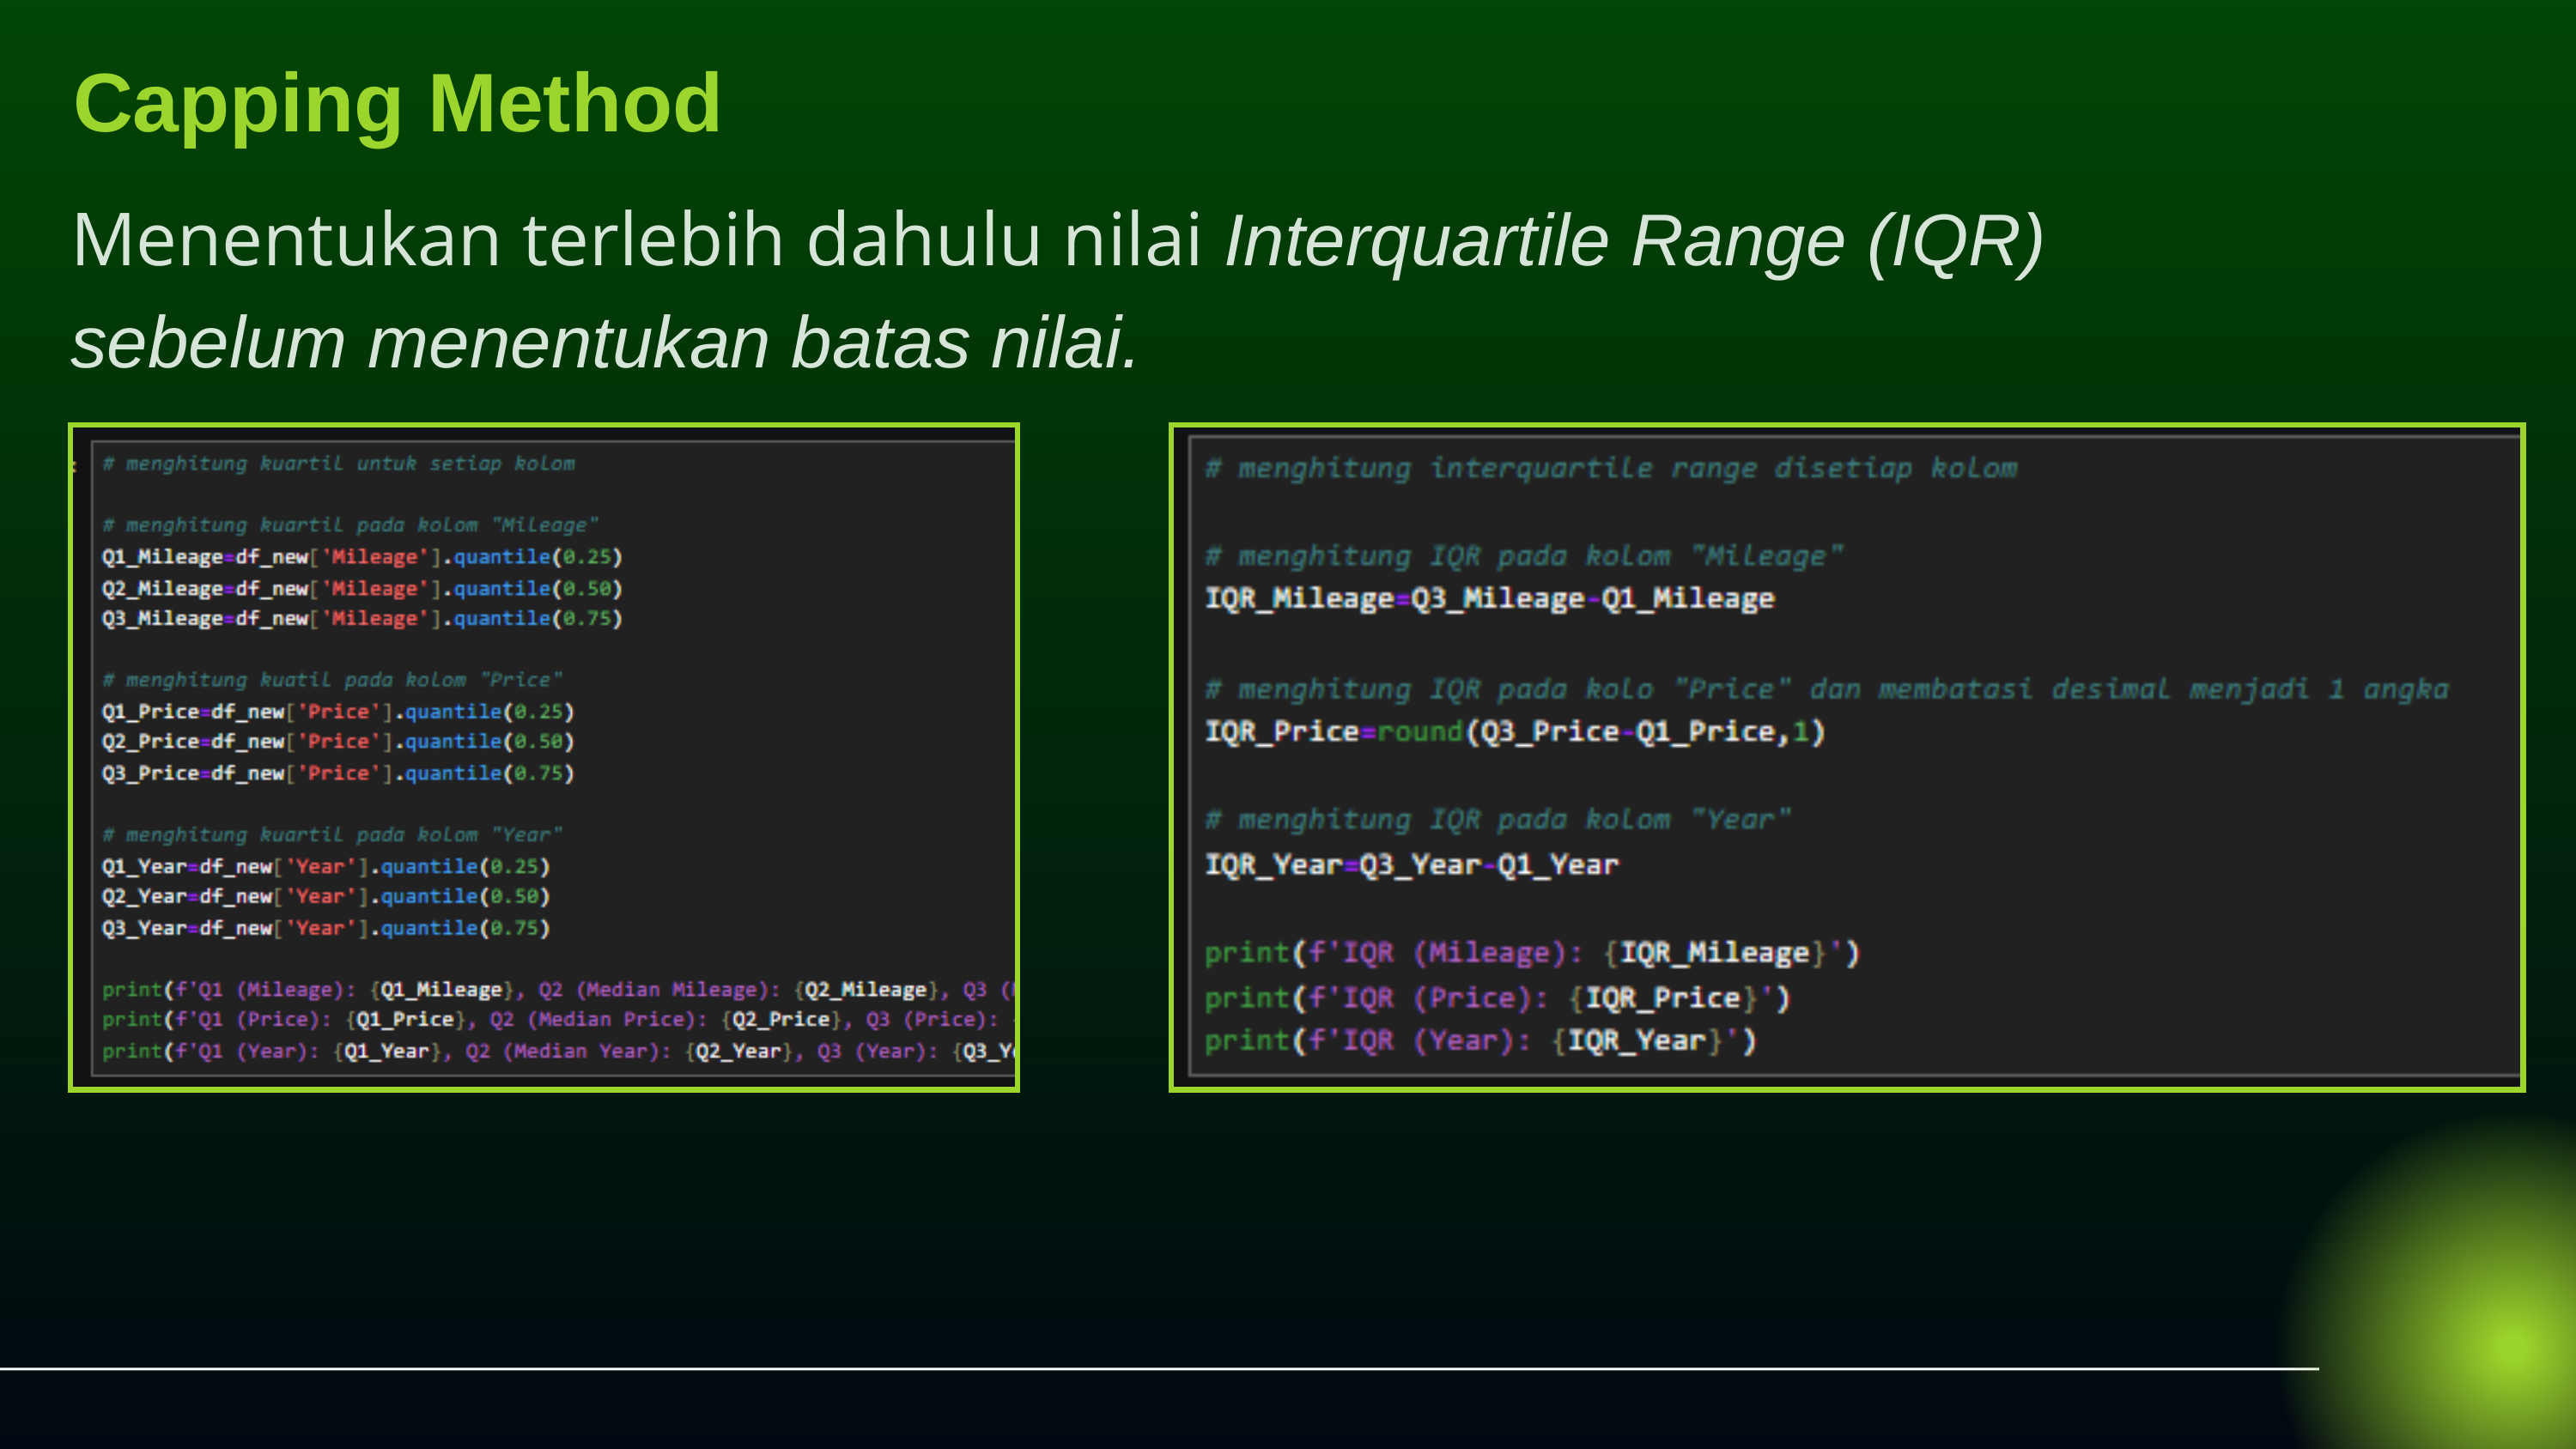

Capping Method
Menentukan terlebih dahulu nilai Interquartile Range (IQR)  sebelum menentukan batas nilai.